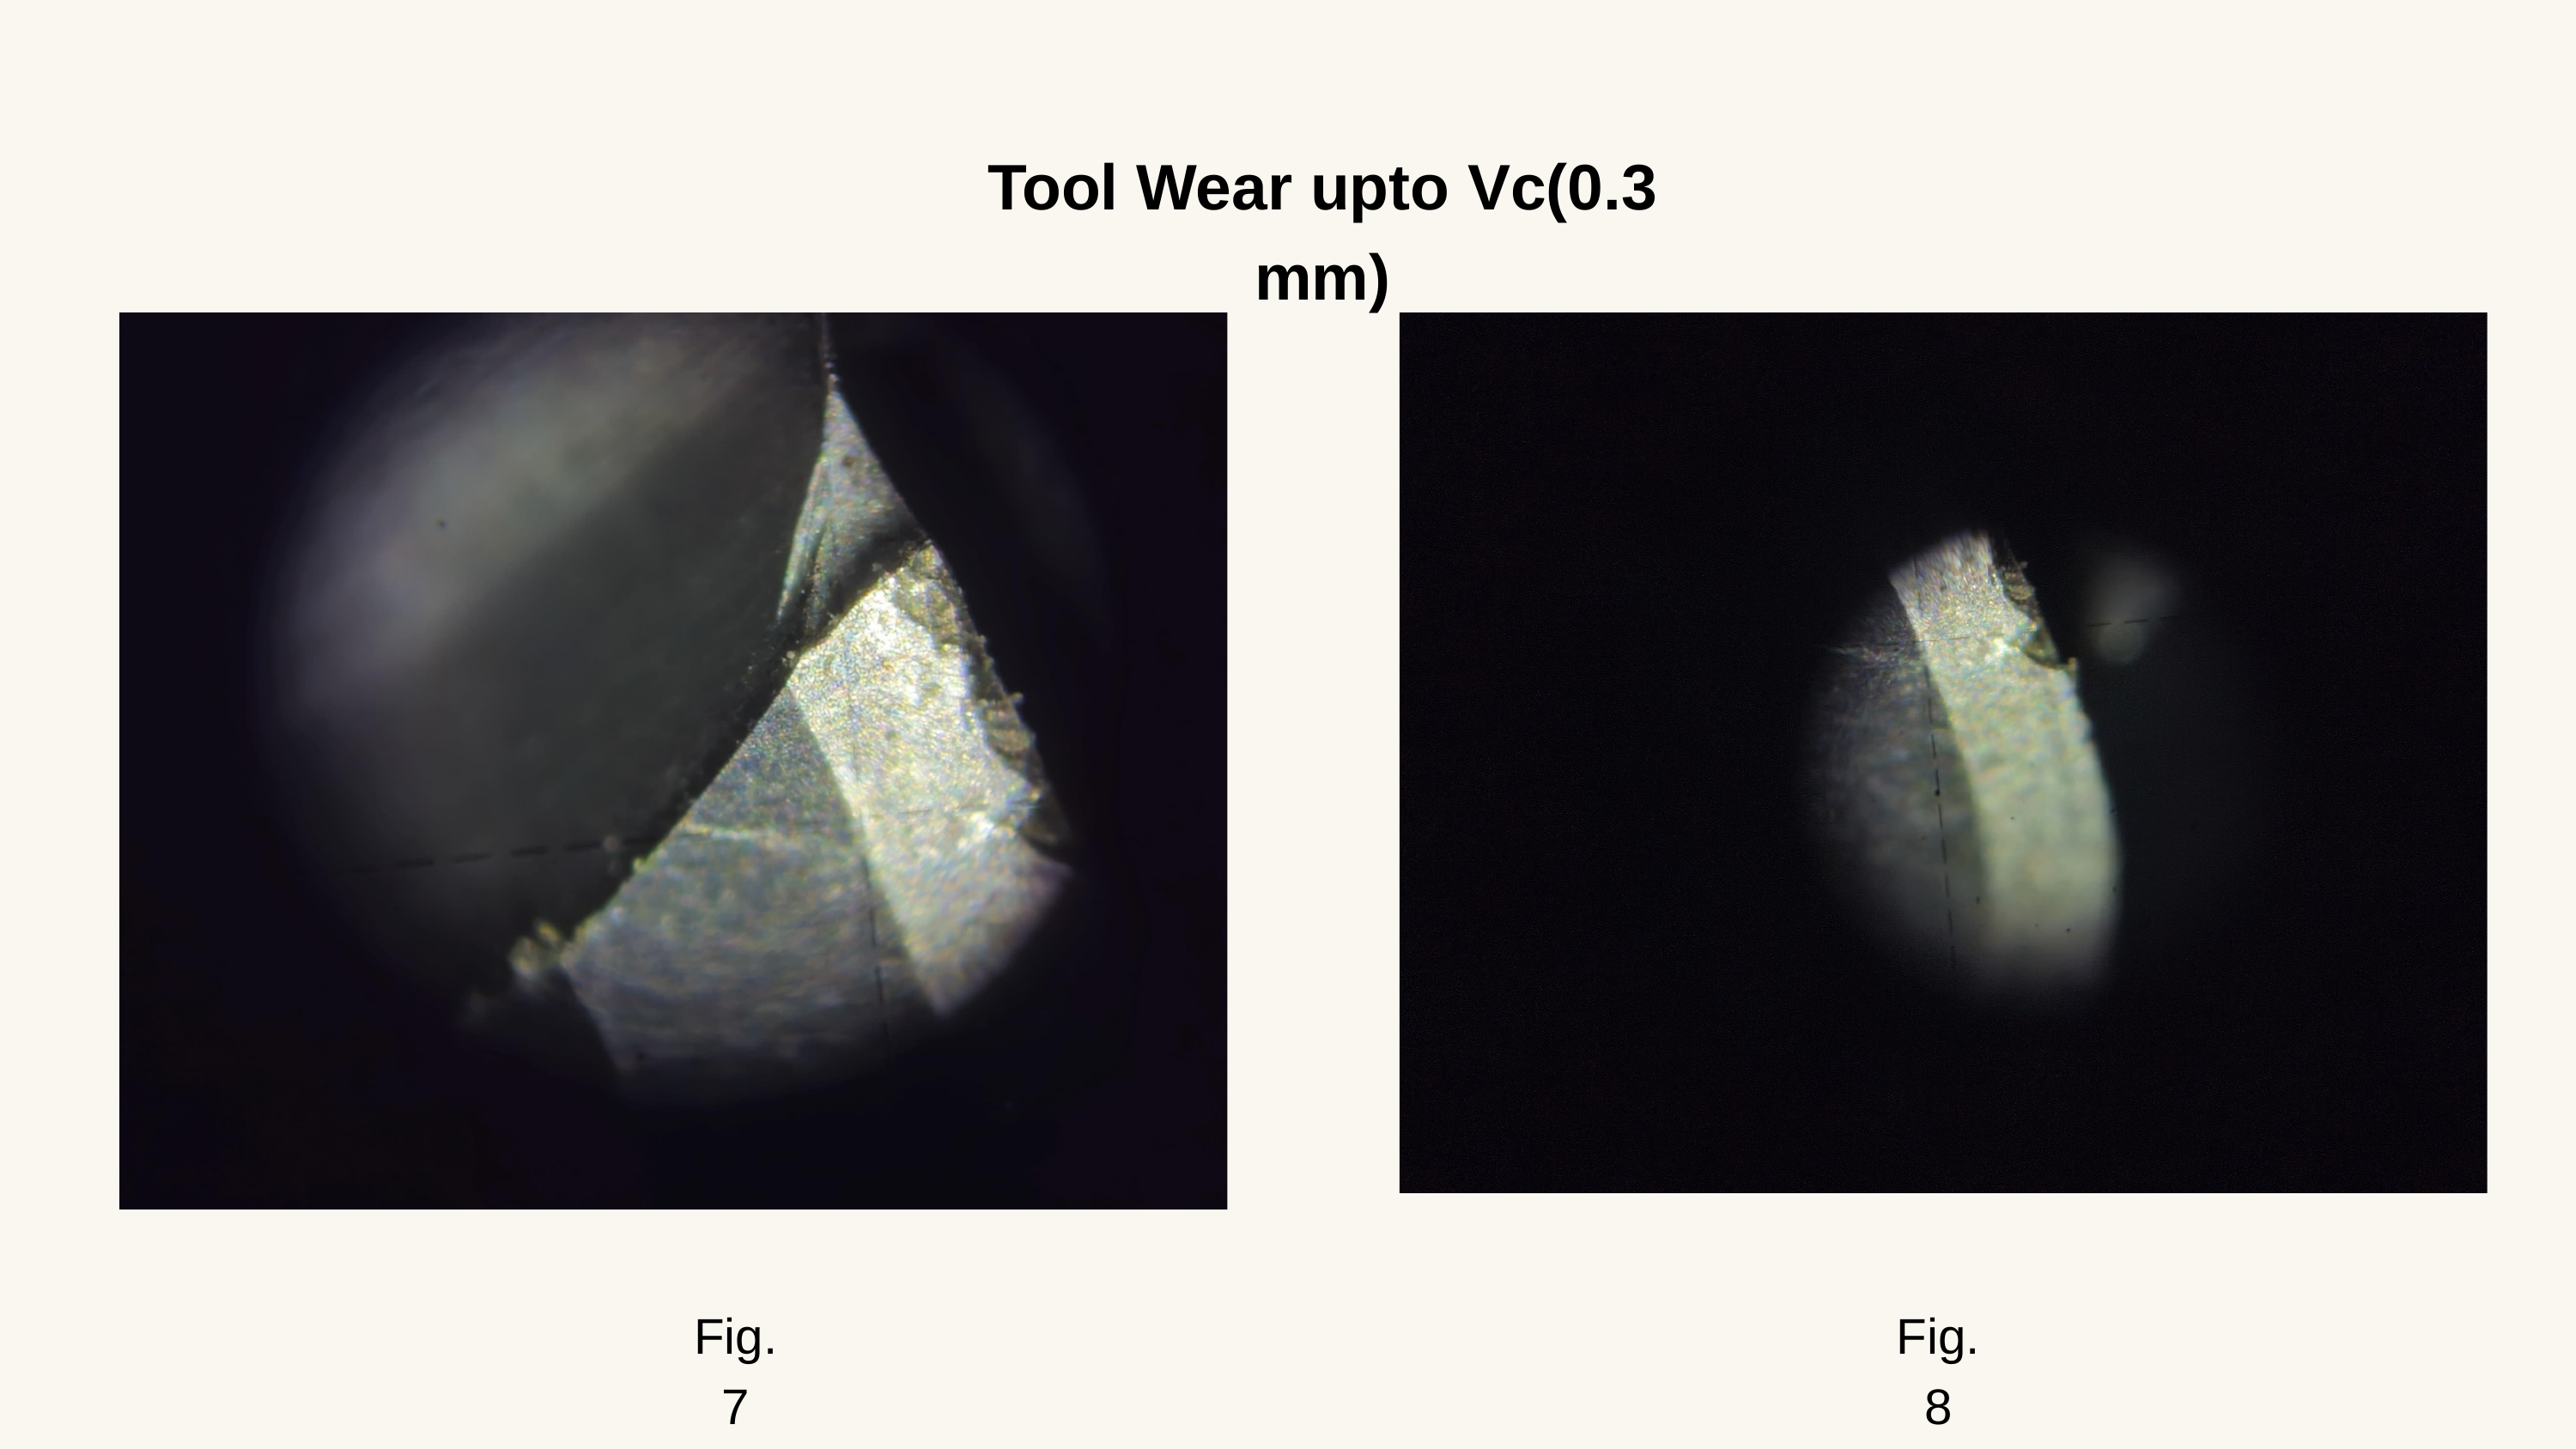

Tool Wear upto Vc(0.3 mm)

Fig. 7
Fig. 8